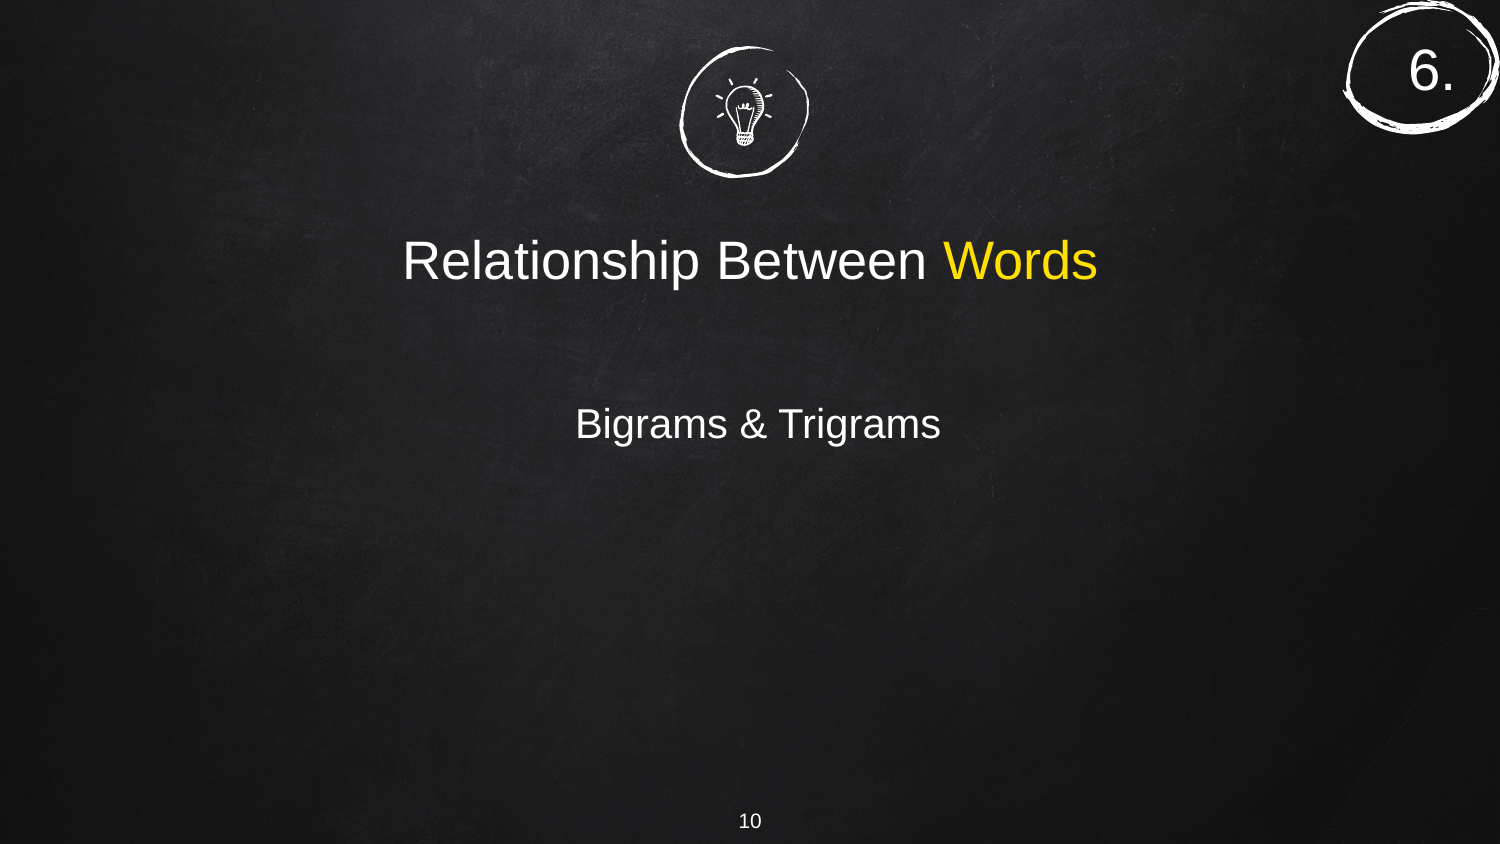

6.

# Relationship Between Words

Bigrams & Trigrams
10